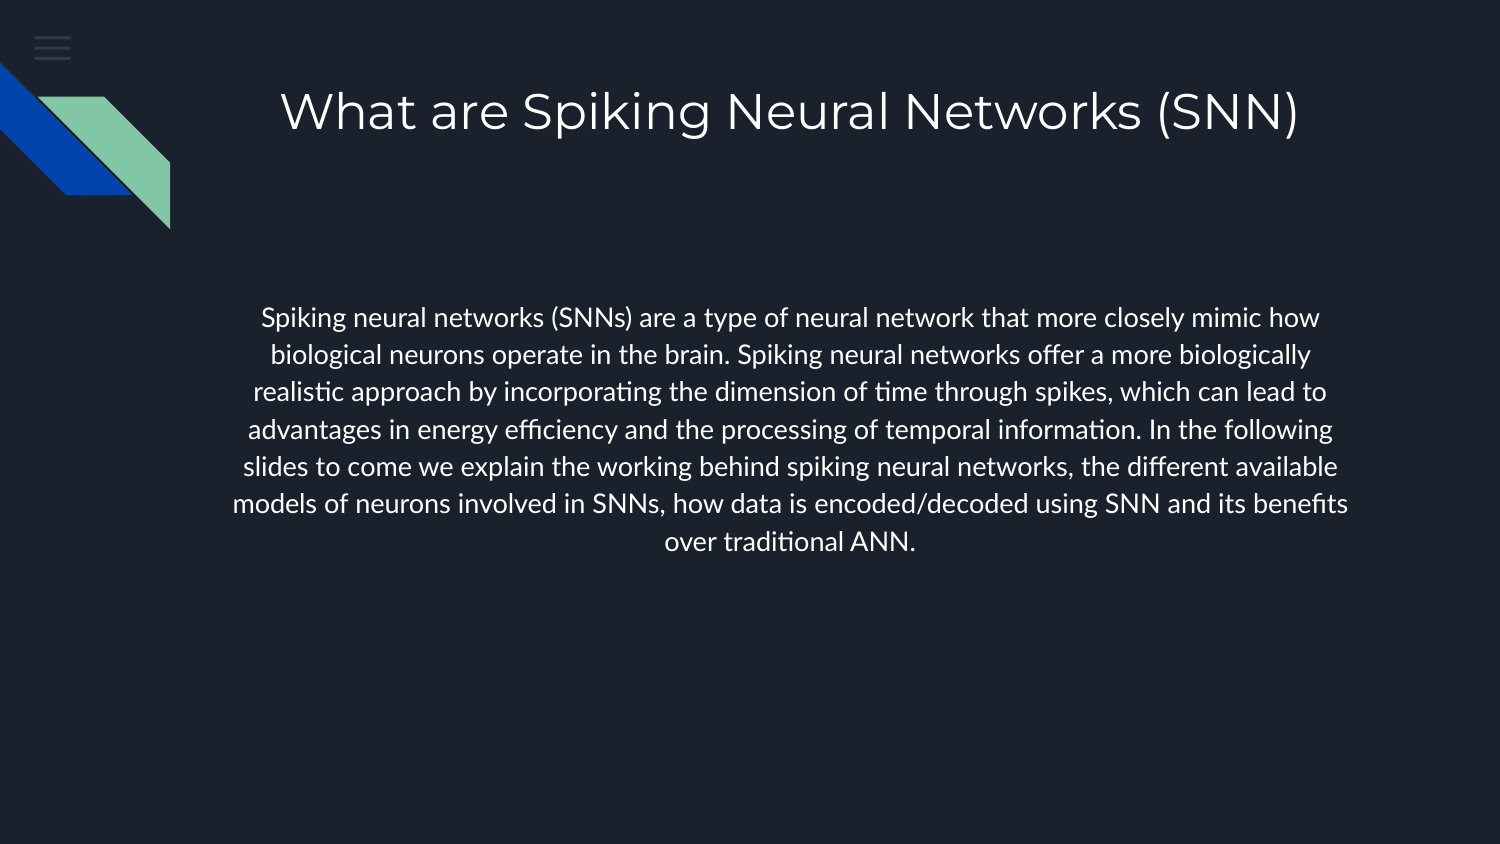

# What are Spiking Neural Networks (SNN)
Spiking neural networks (SNNs) are a type of neural network that more closely mimic how biological neurons operate in the brain. Spiking neural networks offer a more biologically realistic approach by incorporating the dimension of time through spikes, which can lead to advantages in energy efficiency and the processing of temporal information. In the following slides to come we explain the working behind spiking neural networks, the different available models of neurons involved in SNNs, how data is encoded/decoded using SNN and its benefits over traditional ANN.